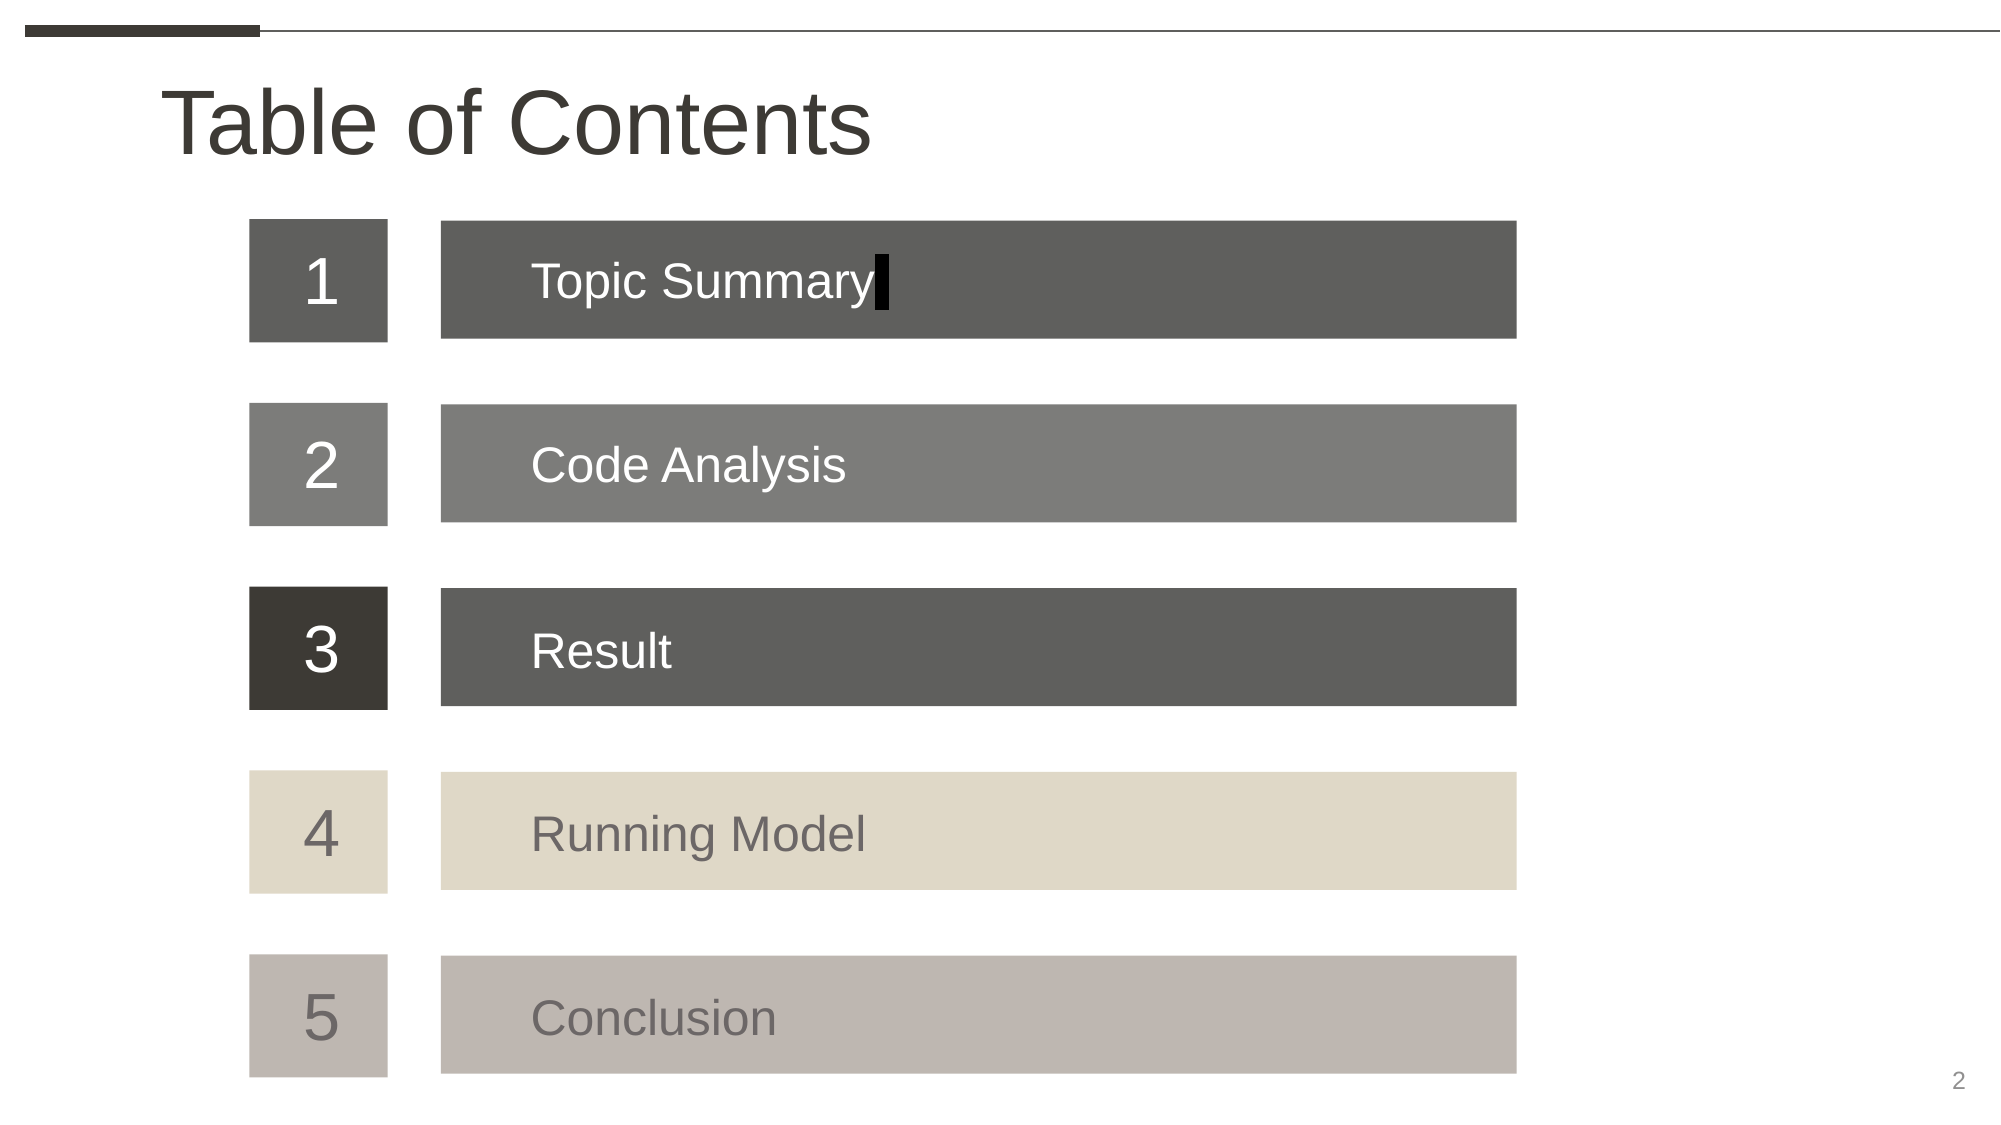

Table of Contents

1
Topic Summary

2
Code Analysis

3
Result

4
Running Model

5
Conclusion
2